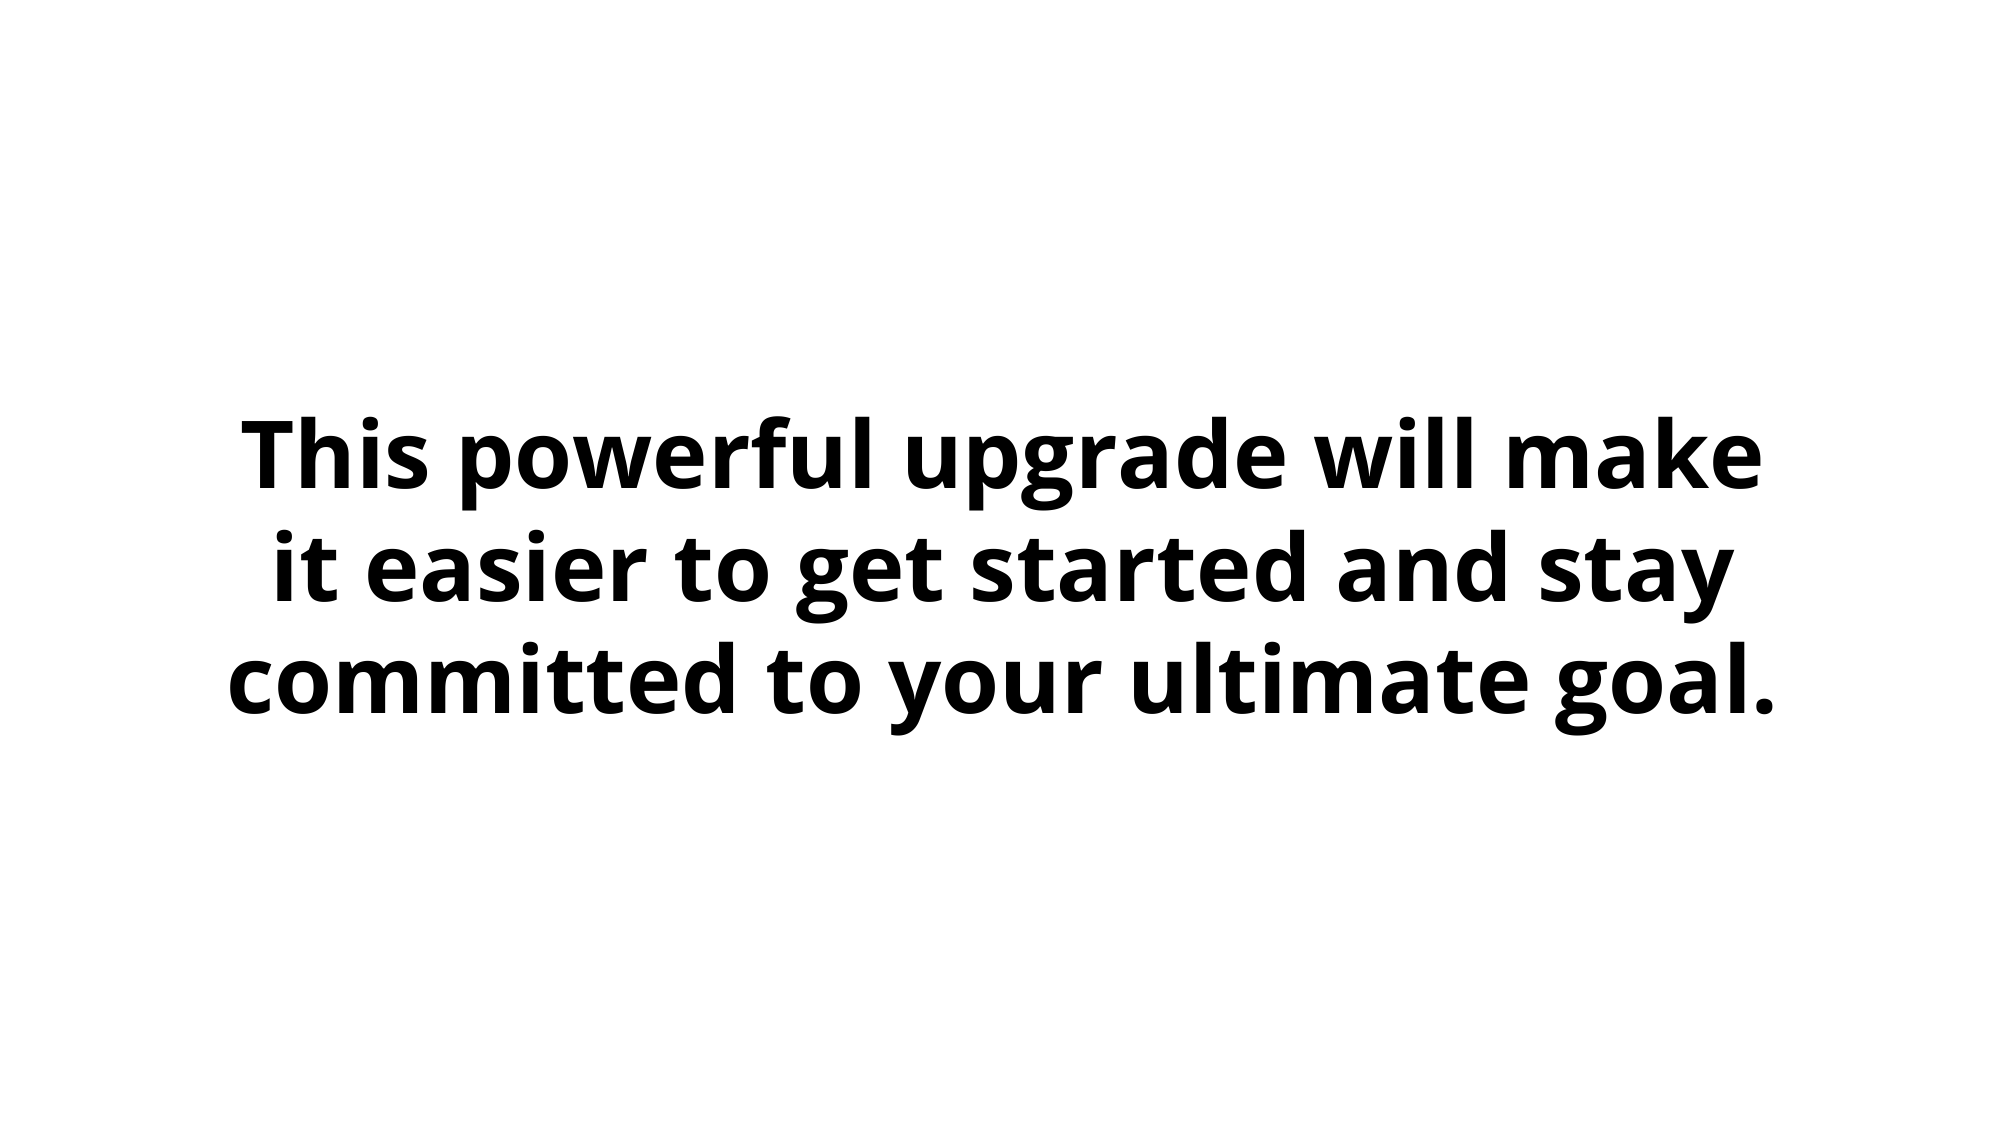

This powerful upgrade will make it easier to get started and stay committed to your ultimate goal.